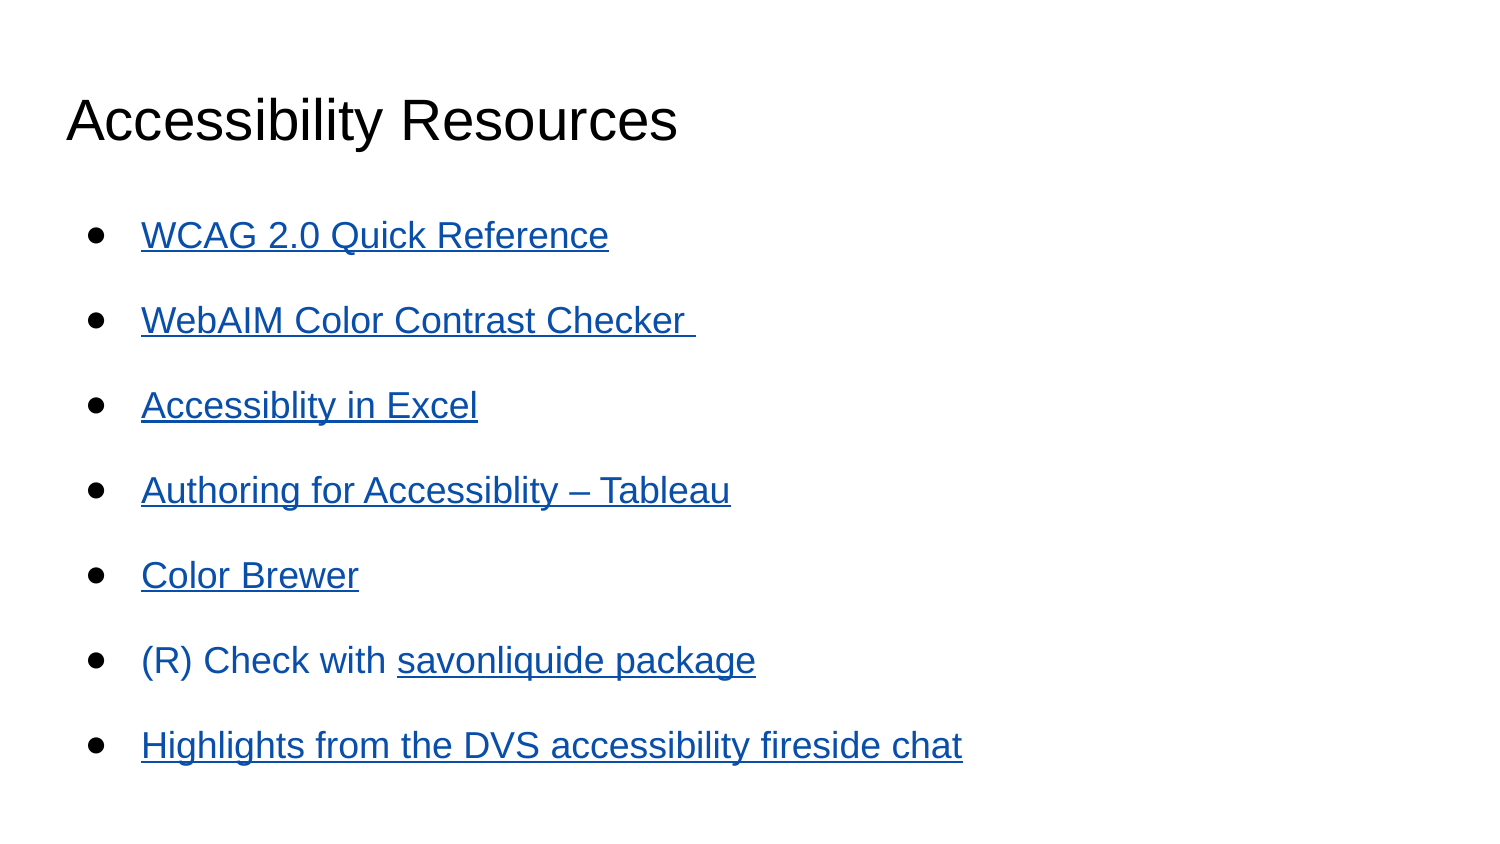

# Accessibility Resources
WCAG 2.0 Quick Reference
WebAIM Color Contrast Checker
Accessiblity in Excel
Authoring for Accessiblity – Tableau
Color Brewer
(R) Check with savonliquide package
Highlights from the DVS accessibility fireside chat